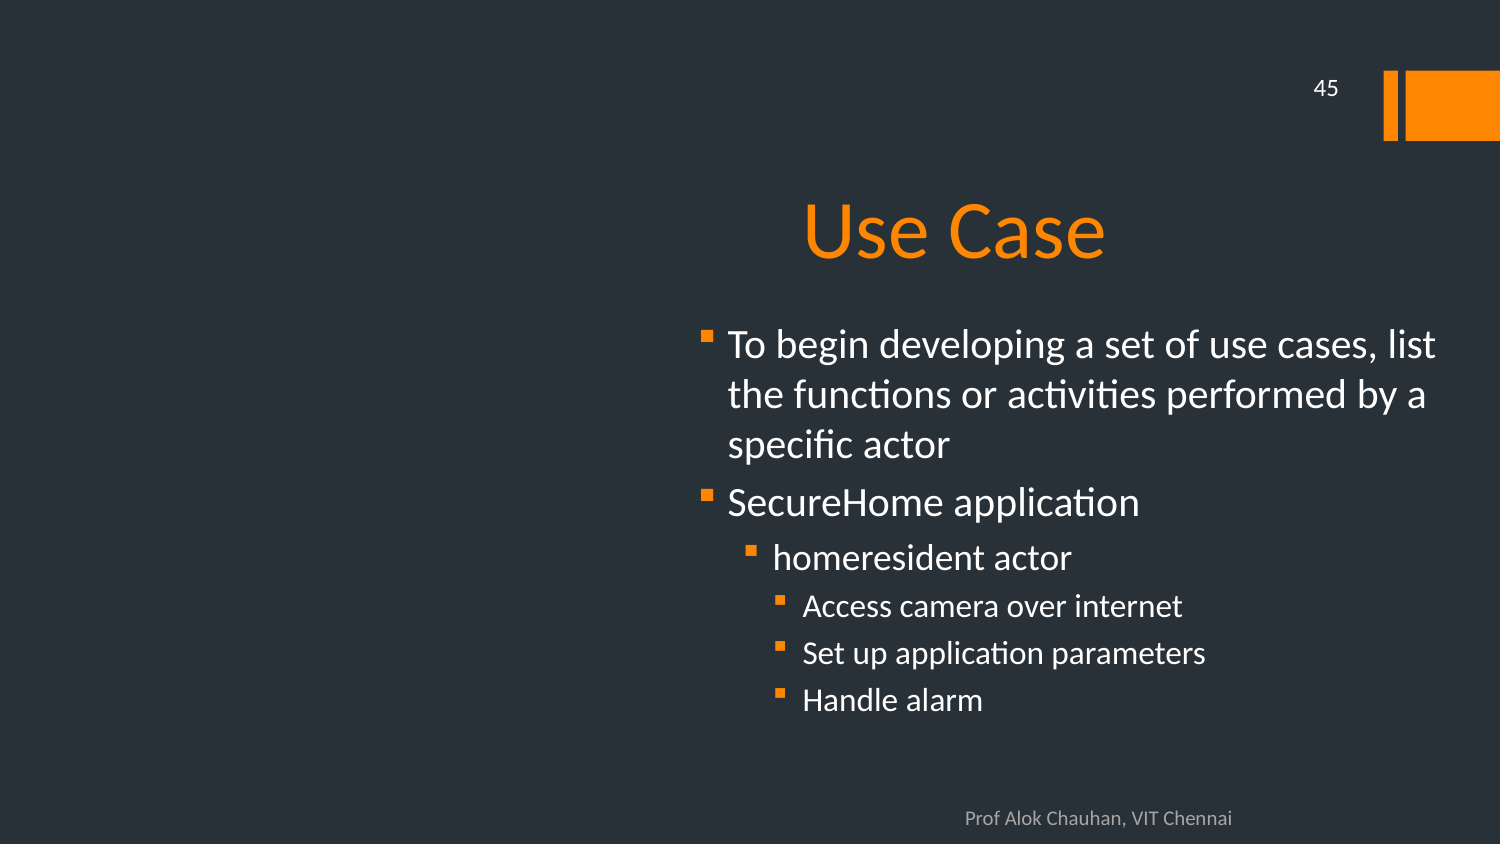

45
# Use Case
To begin developing a set of use cases, list the functions or activities performed by a specific actor
SecureHome application
homeresident actor
Access camera over internet
Set up application parameters
Handle alarm
Prof Alok Chauhan, VIT Chennai